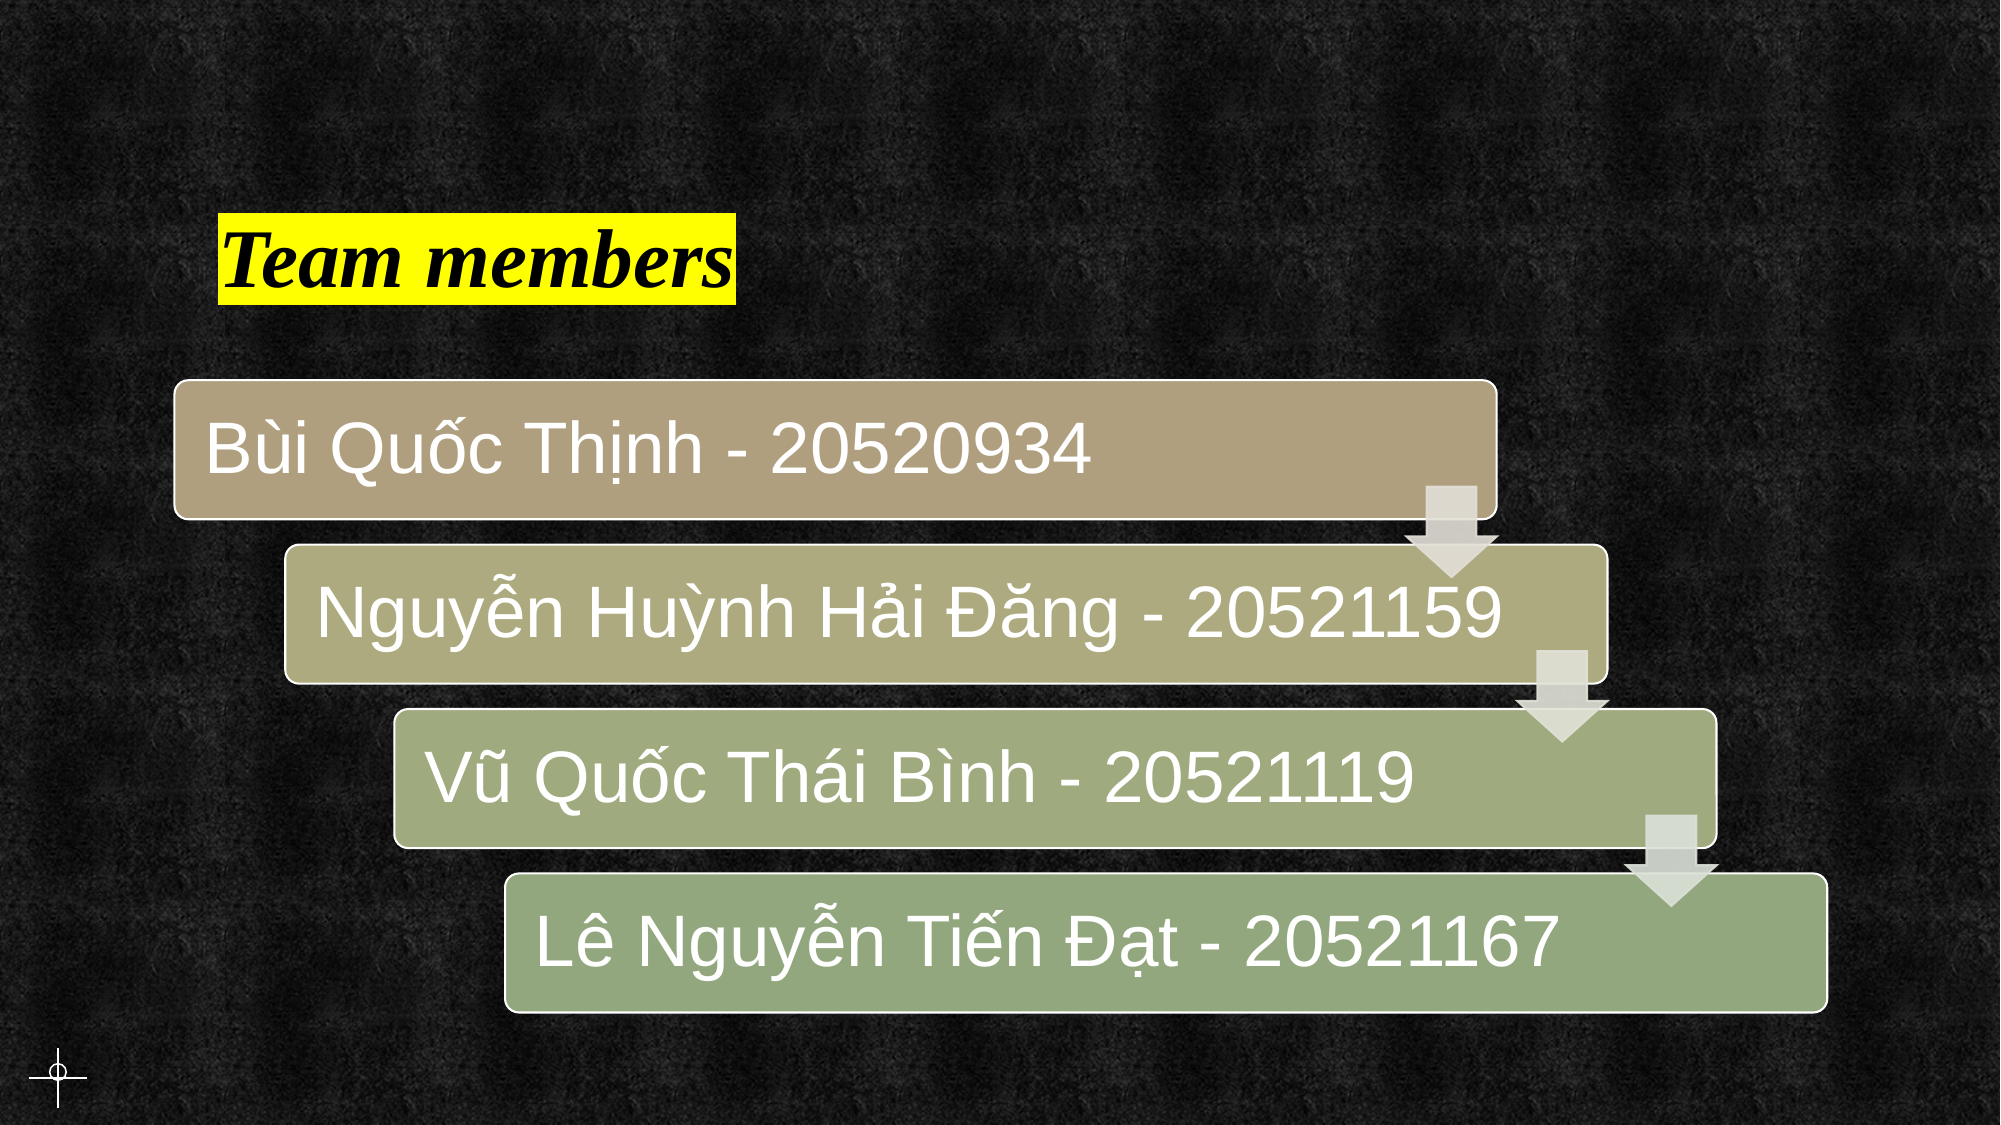

# Team members
Bùi Quốc Thịnh - 20520934
Nguyễn Huỳnh Hải Đăng - 20521159
Vũ Quốc Thái Bình - 20521119
Lê Nguyễn Tiến Đạt - 20521167